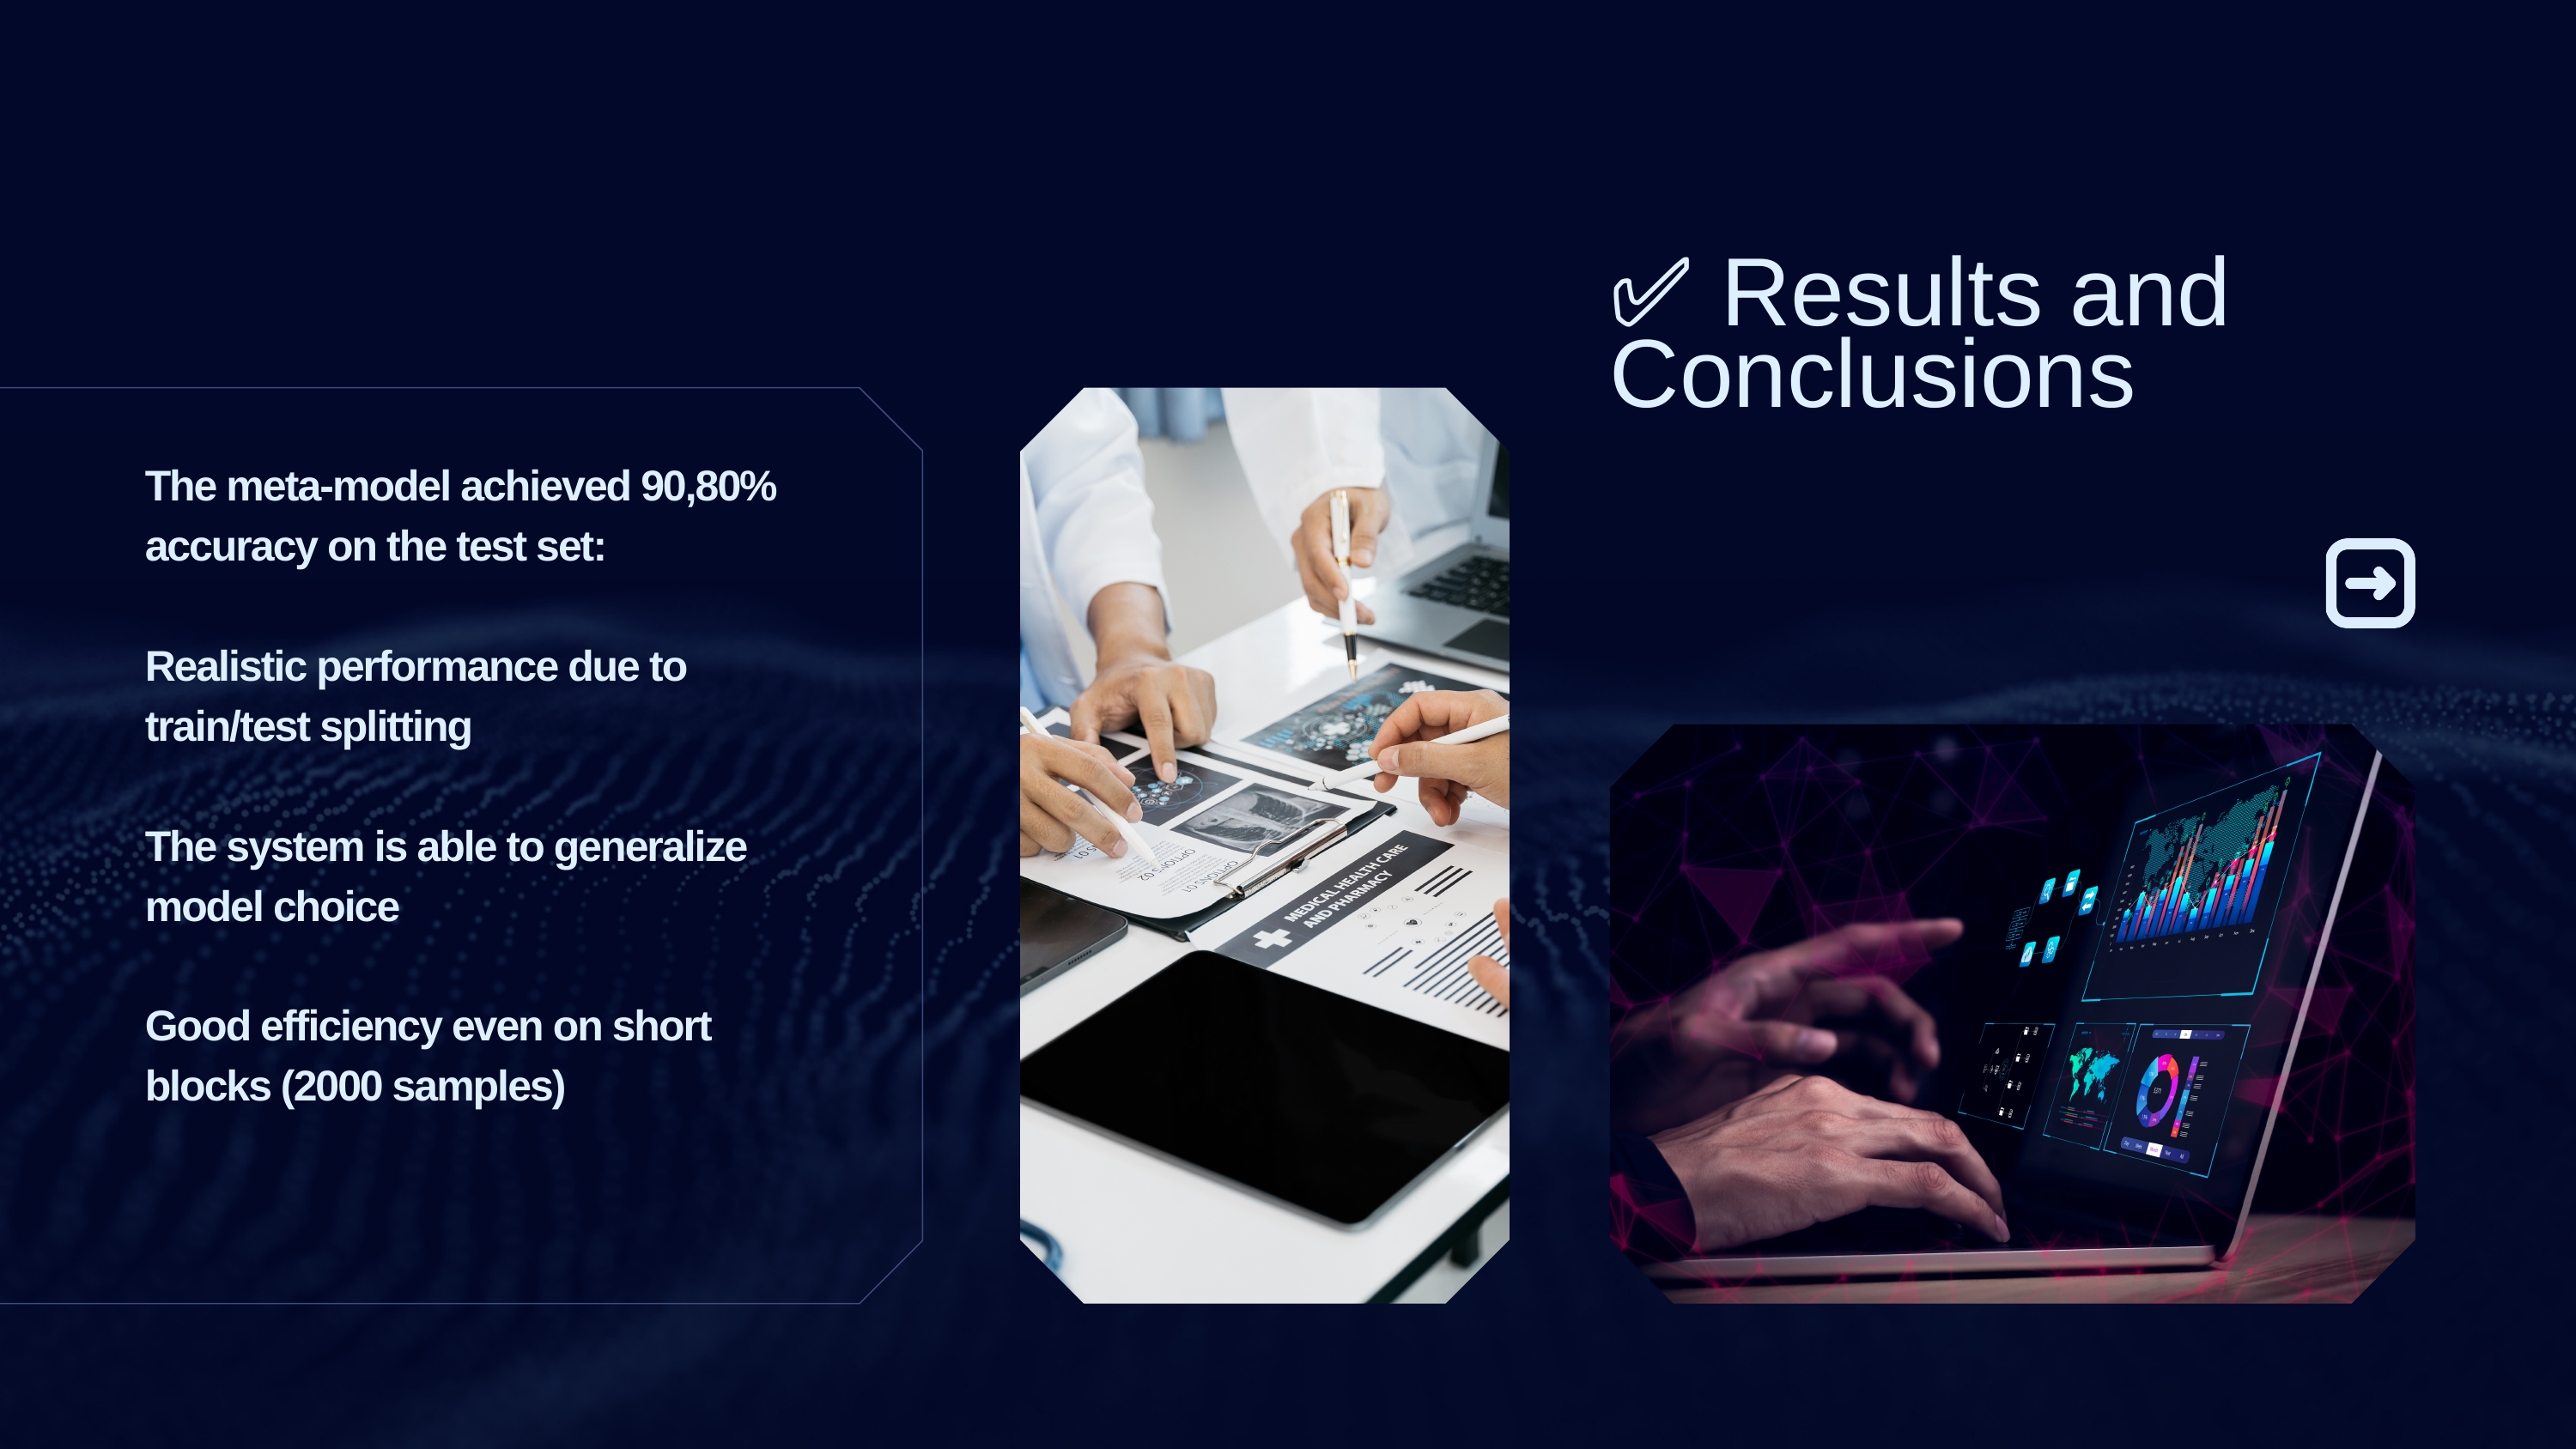

✅ Results and Conclusions

The meta-model achieved 90,80% accuracy on the test set:

Realistic performance due to train/test splitting

The system is able to generalize model choice

Good efficiency even on short blocks (2000 samples)